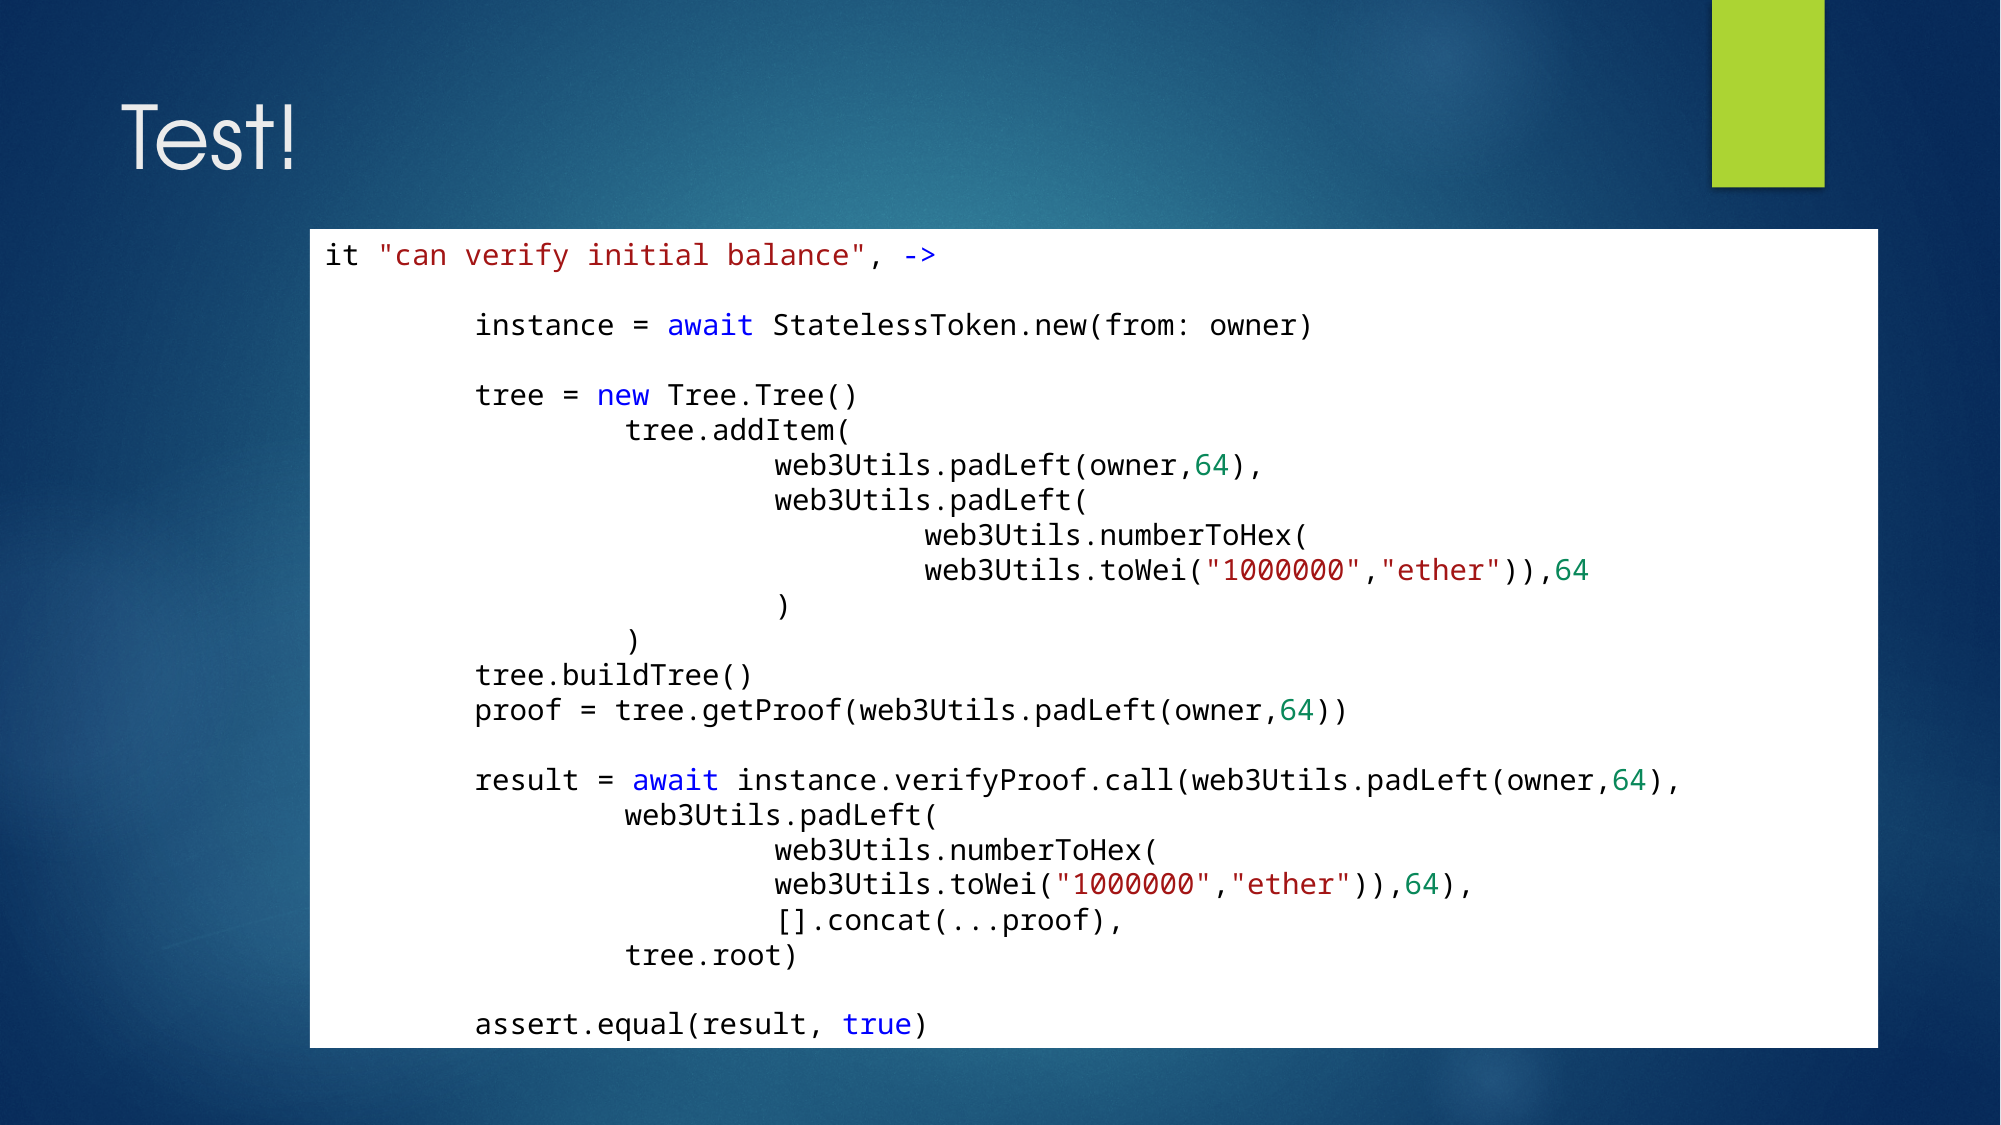

# Test!
it "can verify initial balance", ->
	instance = await StatelessToken.new(from: owner)
	tree = new Tree.Tree()
		tree.addItem(
			web3Utils.padLeft(owner,64),
			web3Utils.padLeft(
				web3Utils.numberToHex(
				web3Utils.toWei("1000000","ether")),64
			)
		)
	tree.buildTree()
	proof = tree.getProof(web3Utils.padLeft(owner,64))
	result = await instance.verifyProof.call(web3Utils.padLeft(owner,64), 			web3Utils.padLeft(
			web3Utils.numberToHex(
			web3Utils.toWei("1000000","ether")),64),
			[].concat(...proof),
		tree.root)

	assert.equal(result, true)